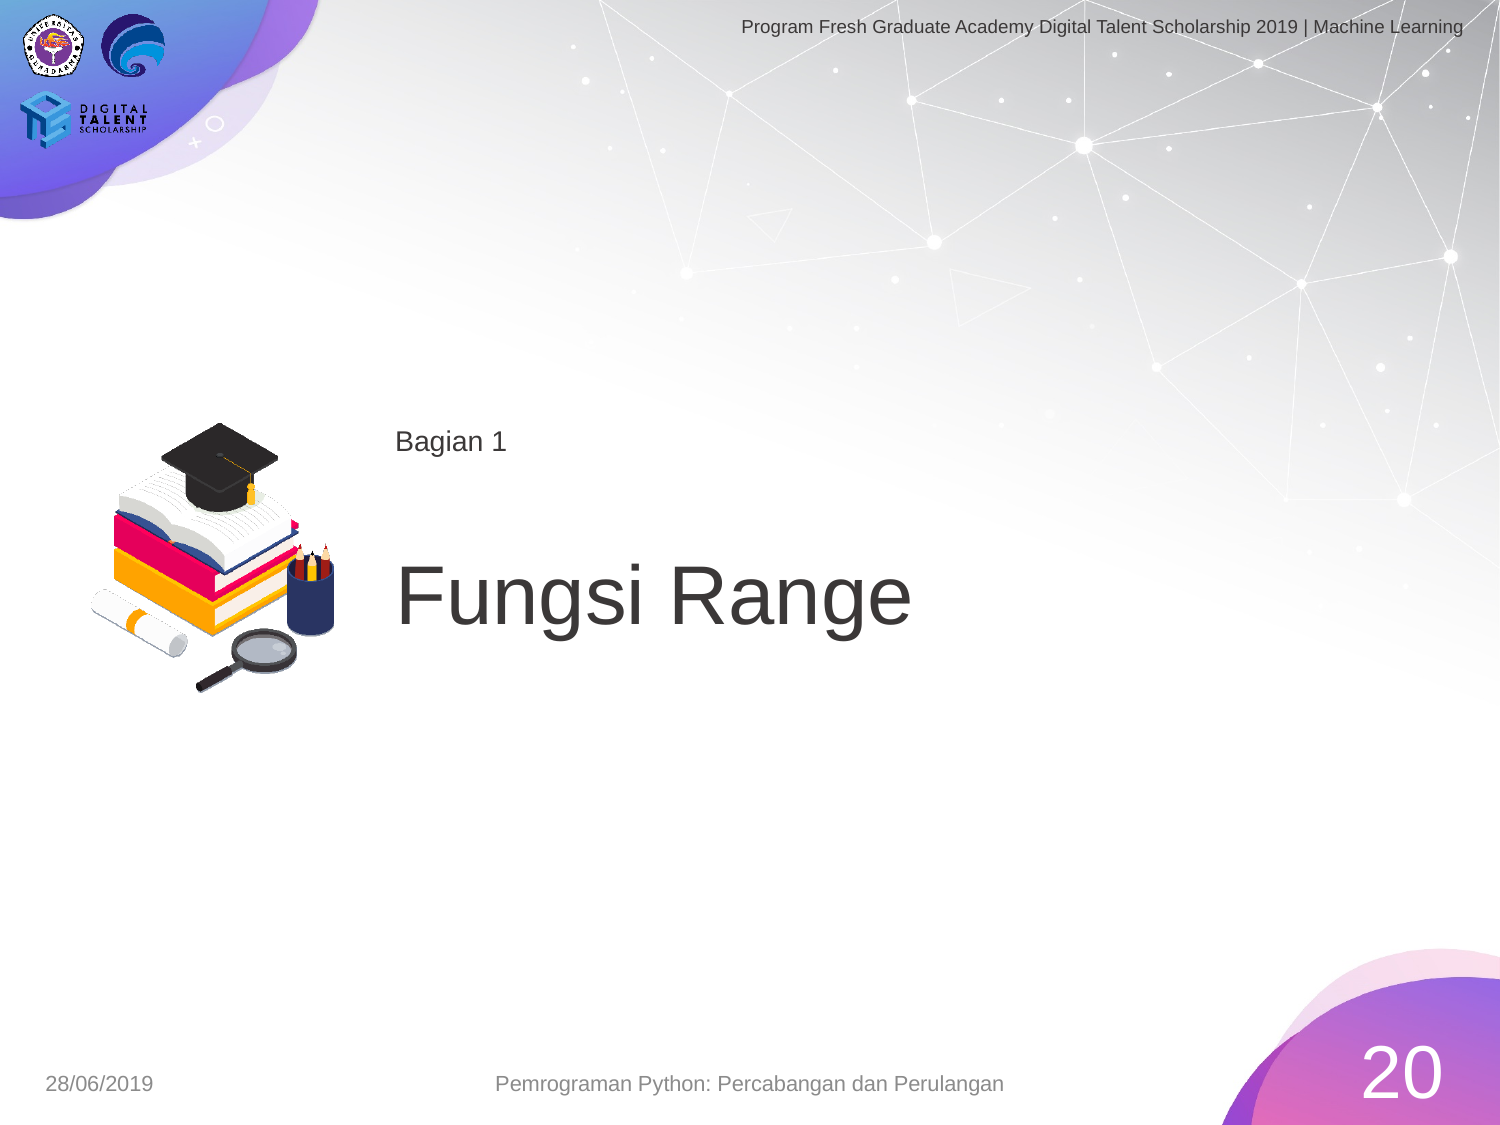

Bagian 1
# Fungsi Range
20
28/06/2019
Pemrograman Python: Percabangan dan Perulangan